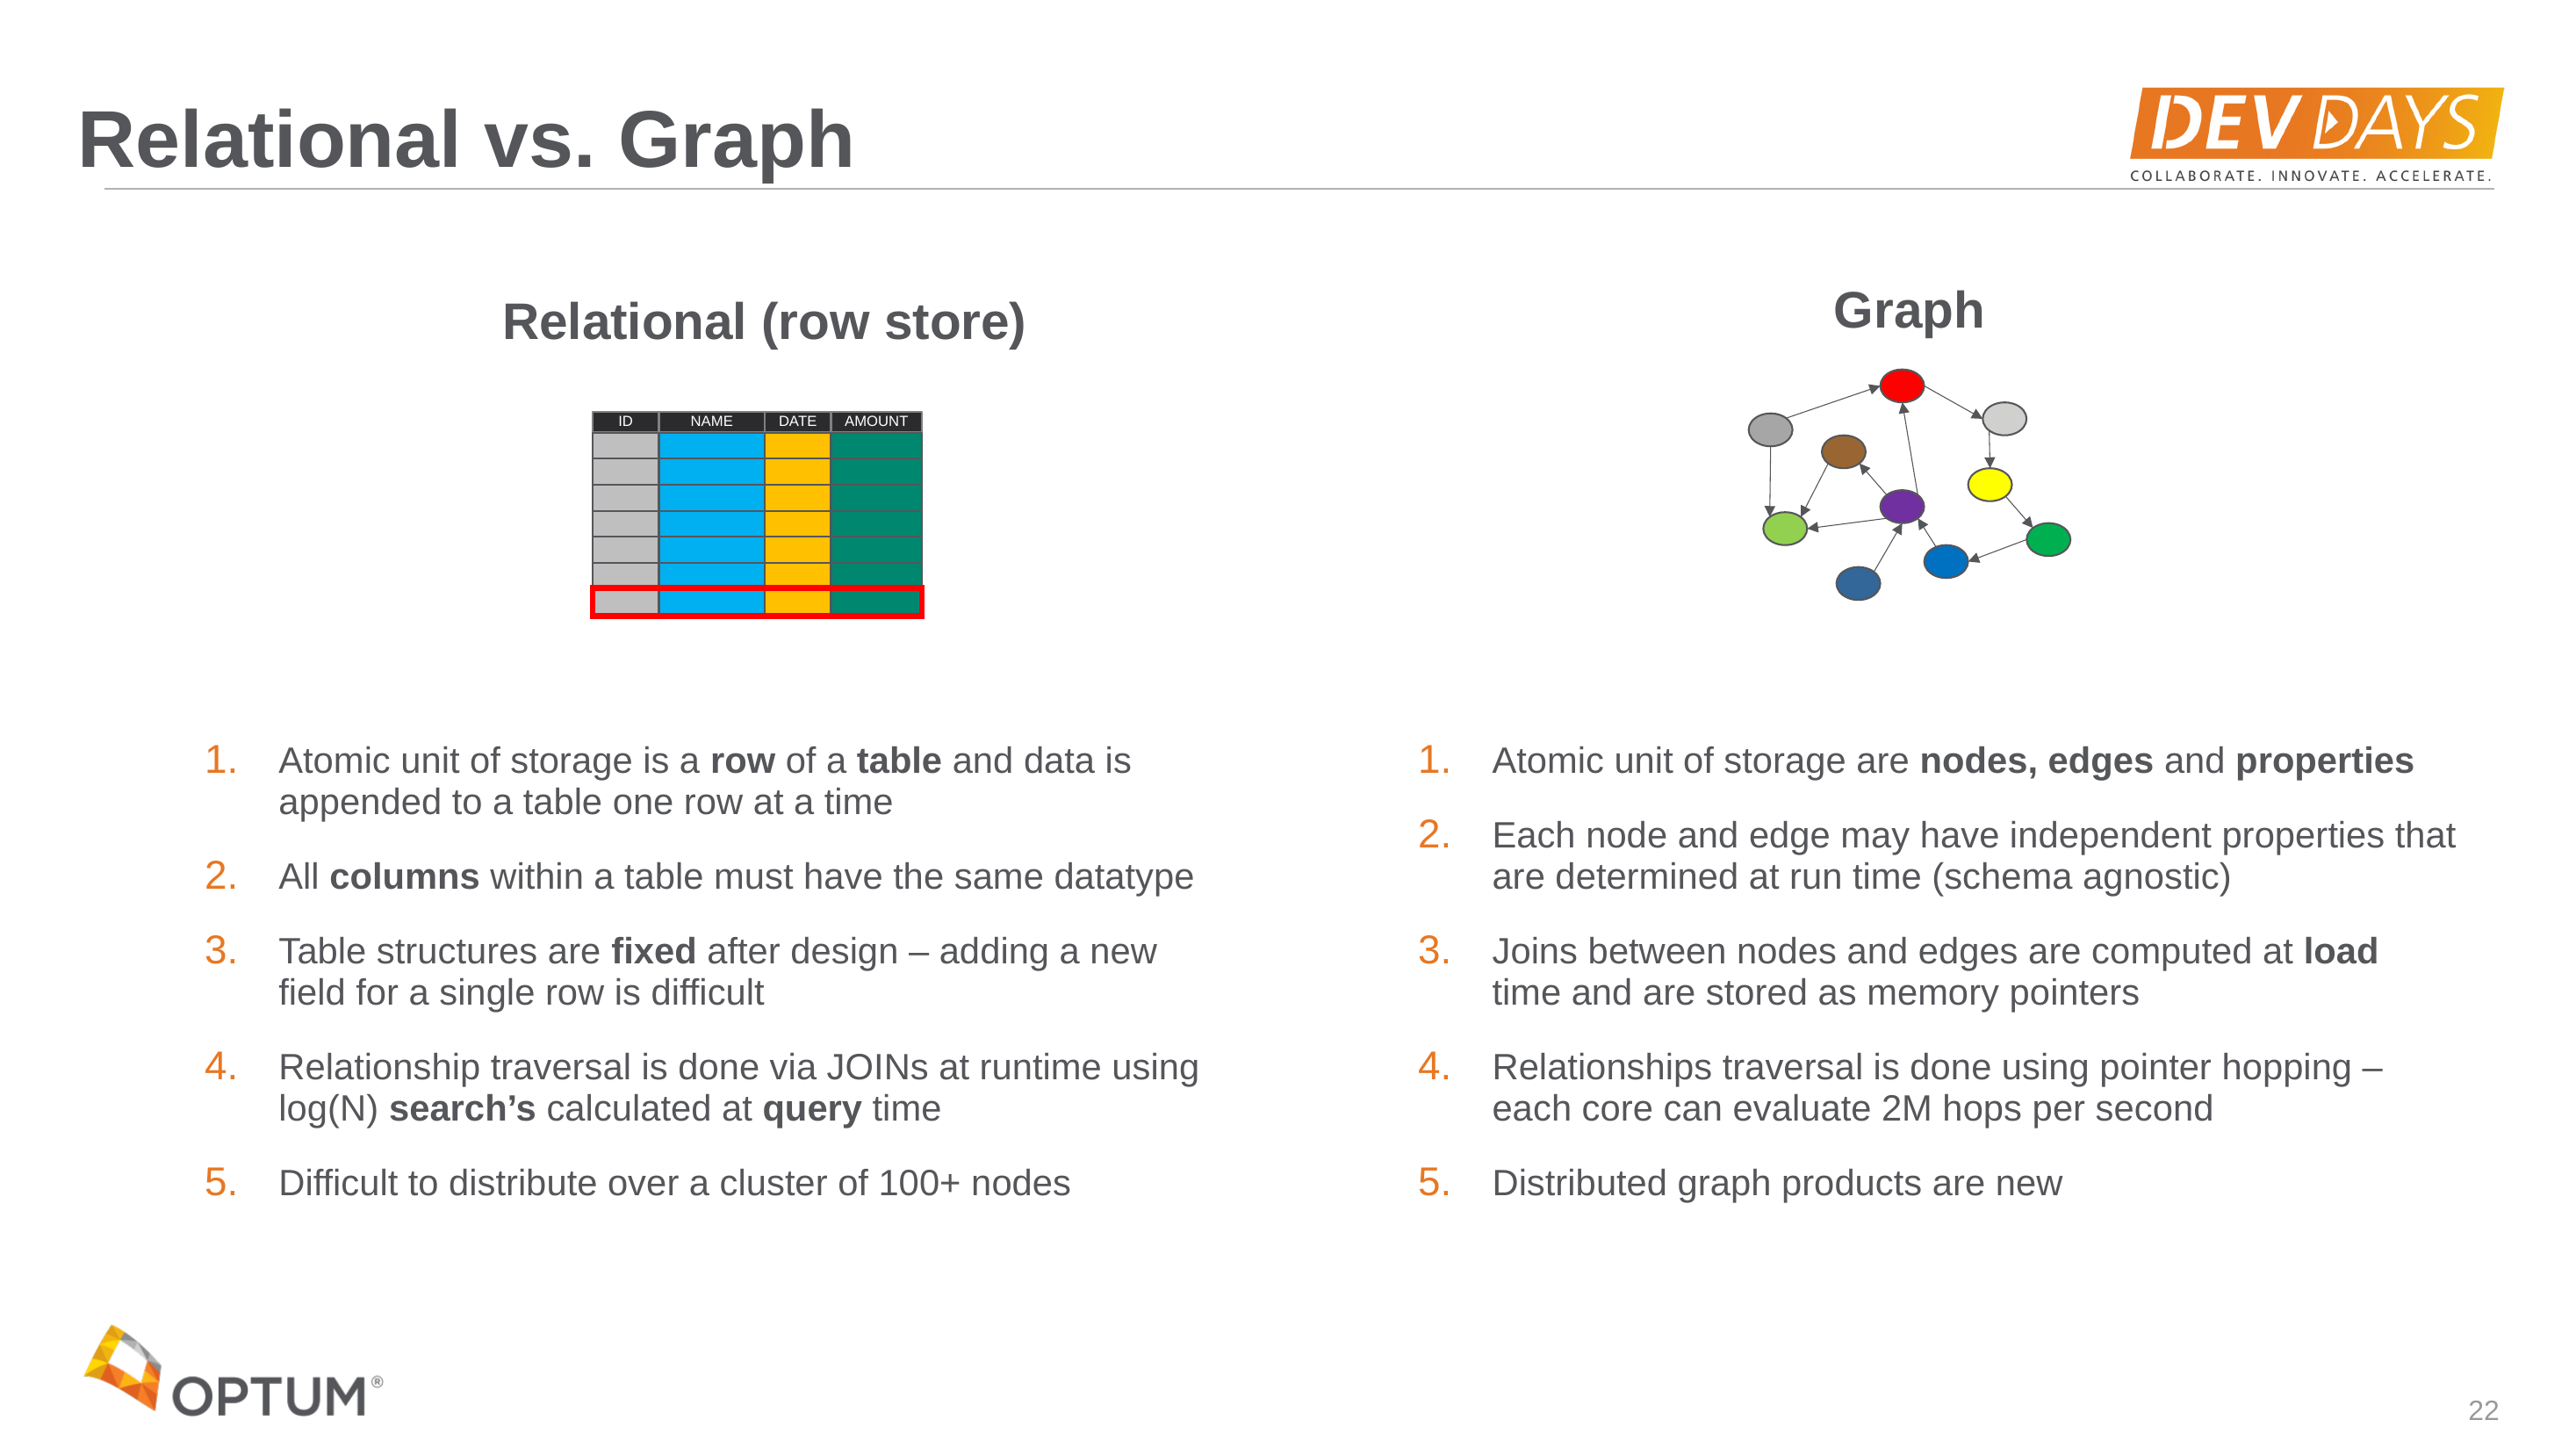

# Relational vs. Graph
Graph
Relational (row store)

ID
NAME
DATE
AMOUNT

Atomic unit of storage is a row of a table and data is appended to a table one row at a time
All columns within a table must have the same datatype
Table structures are fixed after design – adding a new field for a single row is difficult
Relationship traversal is done via JOINs at runtime using log(N) search’s calculated at query time
Difficult to distribute over a cluster of 100+ nodes

Atomic unit of storage are nodes, edges and properties
Each node and edge may have independent properties that are determined at run time (schema agnostic)
Joins between nodes and edges are computed at load time and are stored as memory pointers
Relationships traversal is done using pointer hopping – each core can evaluate 2M hops per second
Distributed graph products are new
22